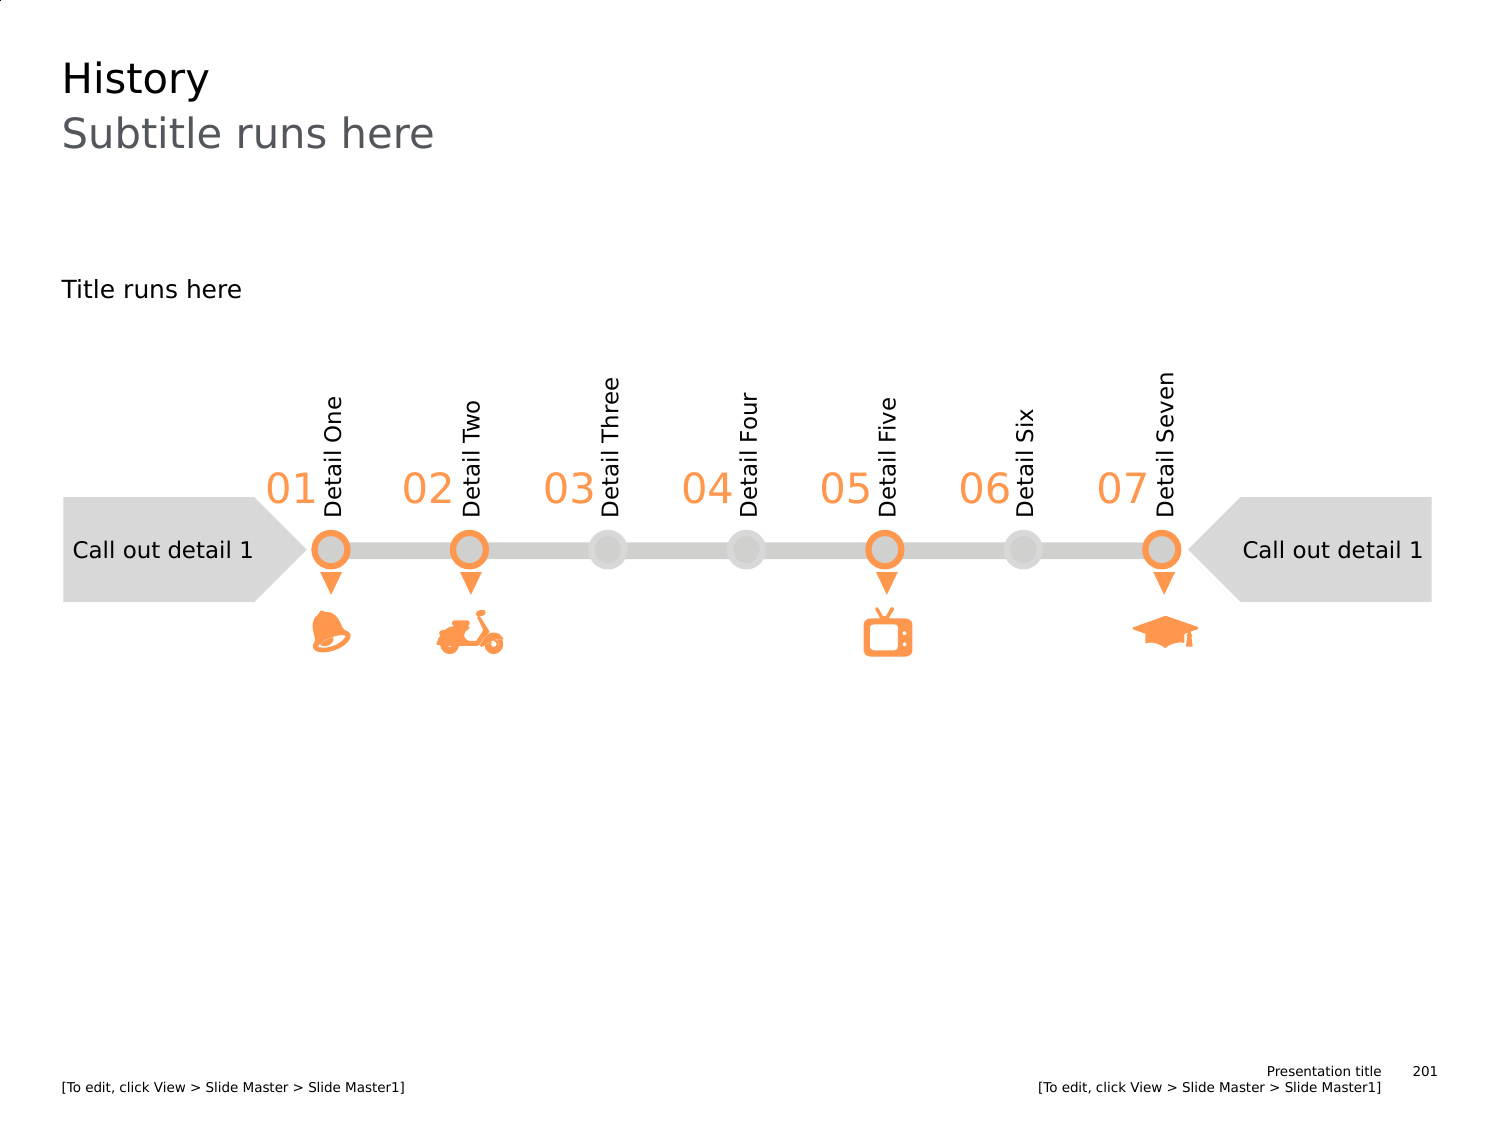

# History
Subtitle runs here
Title runs here

Detail Seven
Detail One
Detail Two
Detail Three
Detail Four
Detail Five
Detail Six
01
02
03
04
05
06
07

Call out detail 1
Call out detail 1